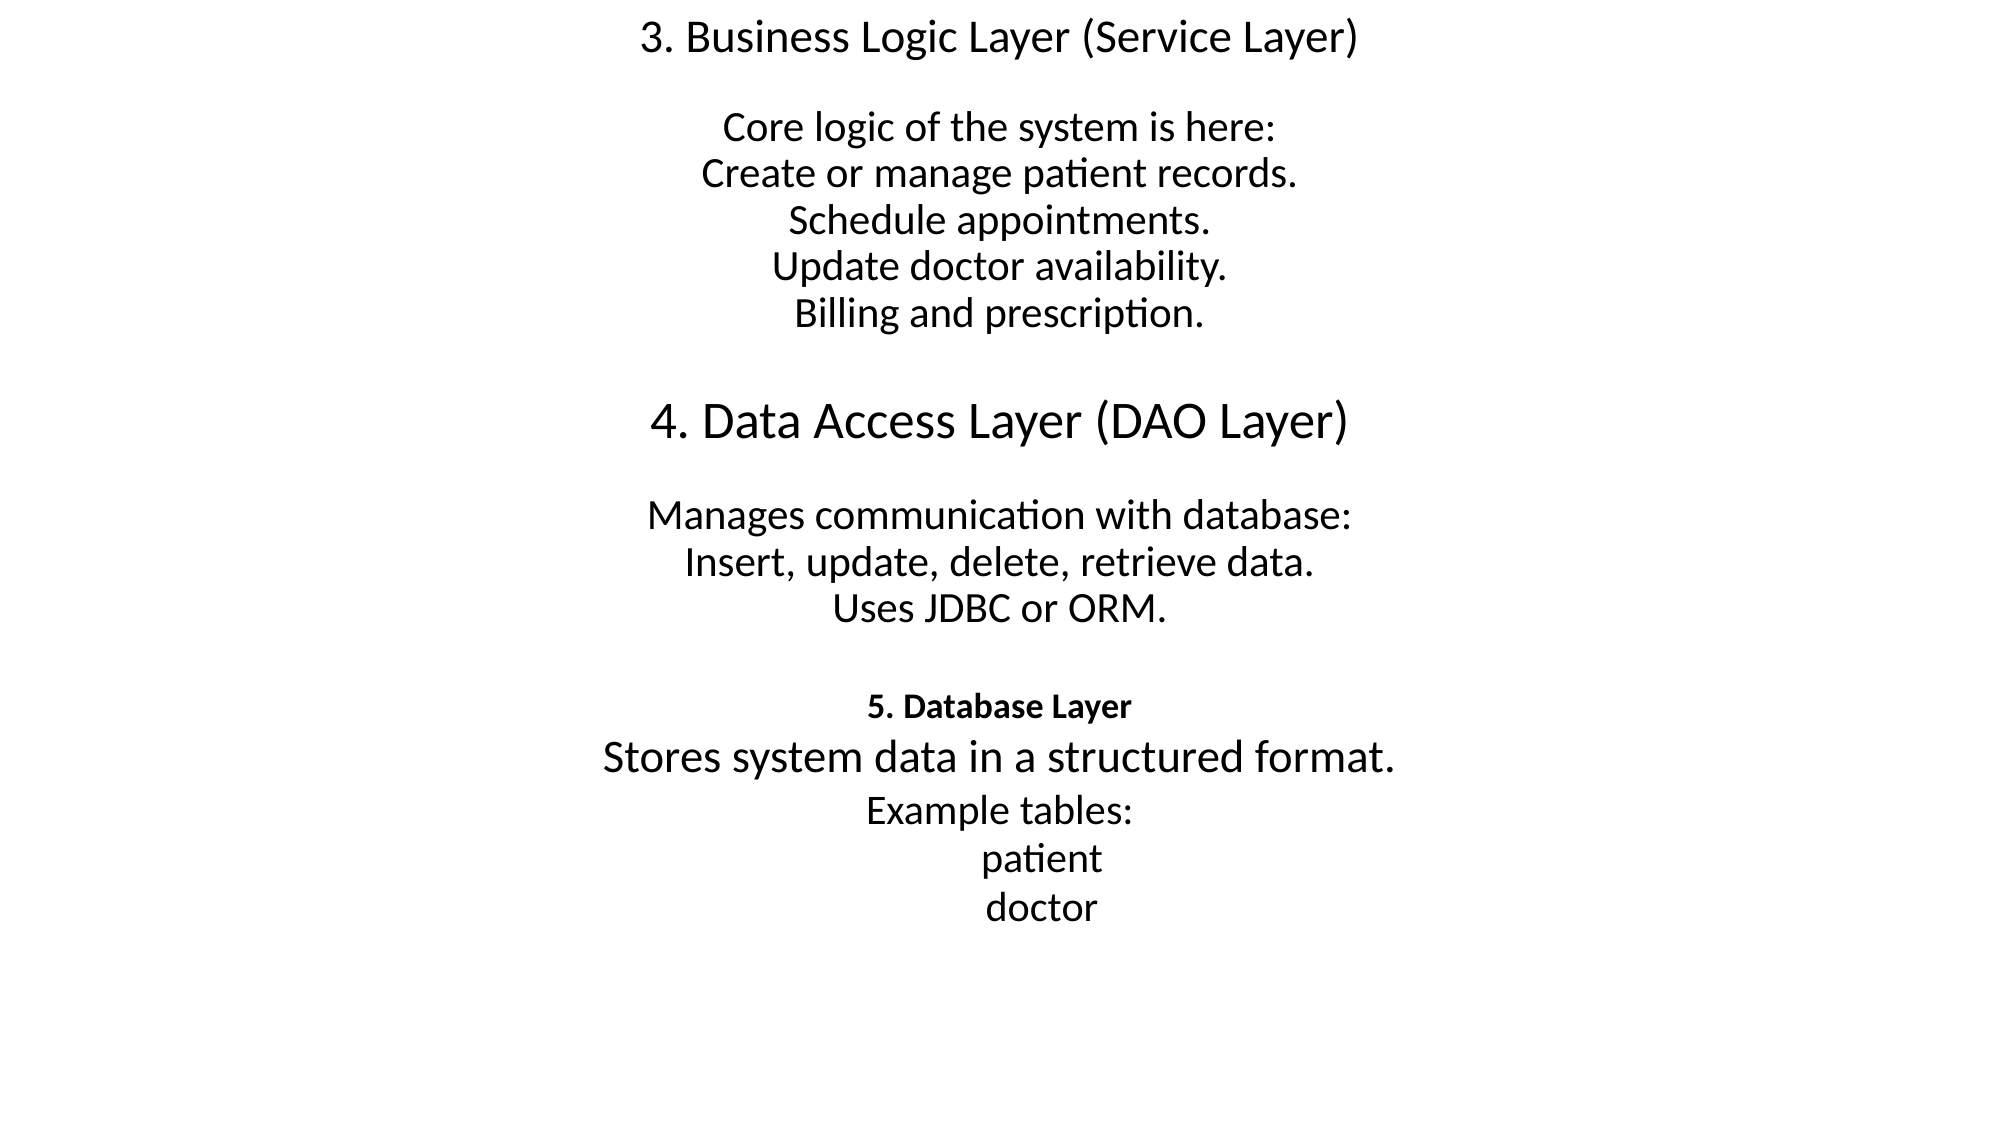

# 3. Business Logic Layer (Service Layer) Core logic of the system is here: Create or manage patient records. Schedule appointments. Update doctor availability. Billing and prescription. 4. Data Access Layer (DAO Layer) Manages communication with database: Insert, update, delete, retrieve data. Uses JDBC or ORM.
5. Database Layer
Stores system data in a structured format.
Example tables:
patient
doctor